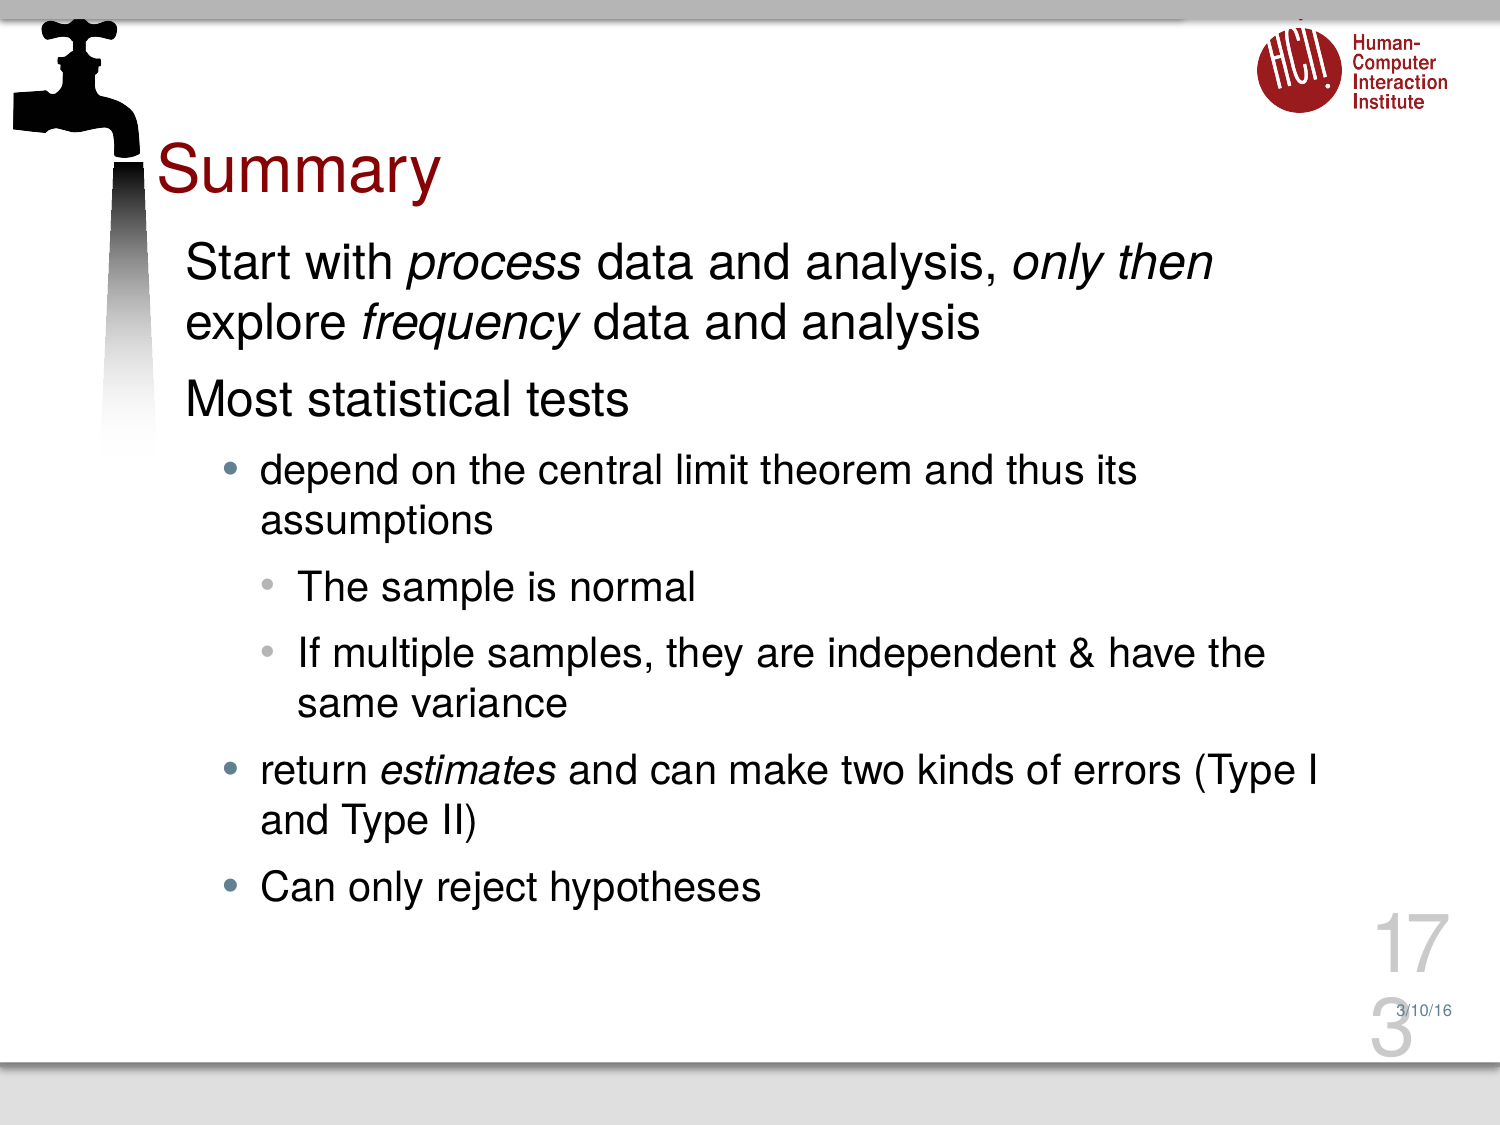

# Summary
Start with process data and analysis, only then explore frequency data and analysis
Most statistical tests
depend on the central limit theorem and thus its assumptions
The sample is normal
If multiple samples, they are independent & have the same variance
return estimates and can make two kinds of errors (Type I and Type II)
Can only reject hypotheses

173
3/10/16